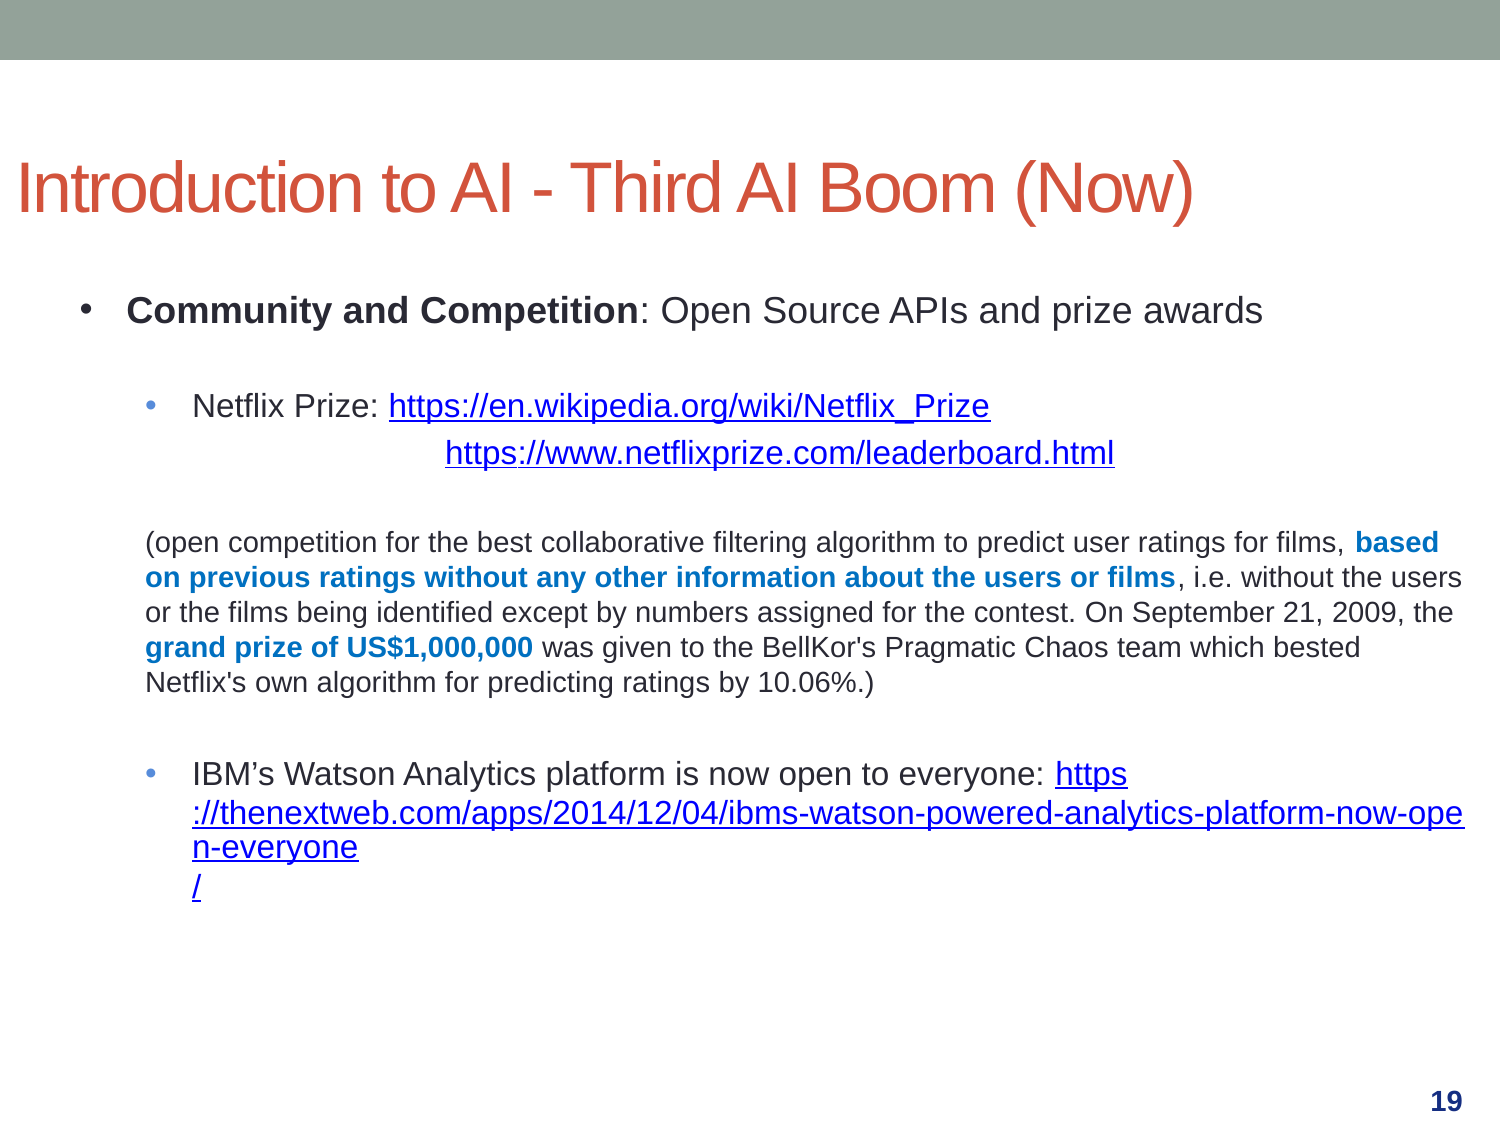

Introduction to AI - Third AI Boom (Now)
Community and Competition: Open Source APIs and prize awards

Netflix Prize: https://en.wikipedia.org/wiki/Netflix_Prize
		https://www.netflixprize.com/leaderboard.html

(open competition for the best collaborative filtering algorithm to predict user ratings for films, based on previous ratings without any other information about the users or films, i.e. without the users or the films being identified except by numbers assigned for the contest. On September 21, 2009, the grand prize of US$1,000,000 was given to the BellKor's Pragmatic Chaos team which bested Netflix's own algorithm for predicting ratings by 10.06%.)

IBM’s Watson Analytics platform is now open to everyone: https://thenextweb.com/apps/2014/12/04/ibms-watson-powered-analytics-platform-now-open-everyone/

19